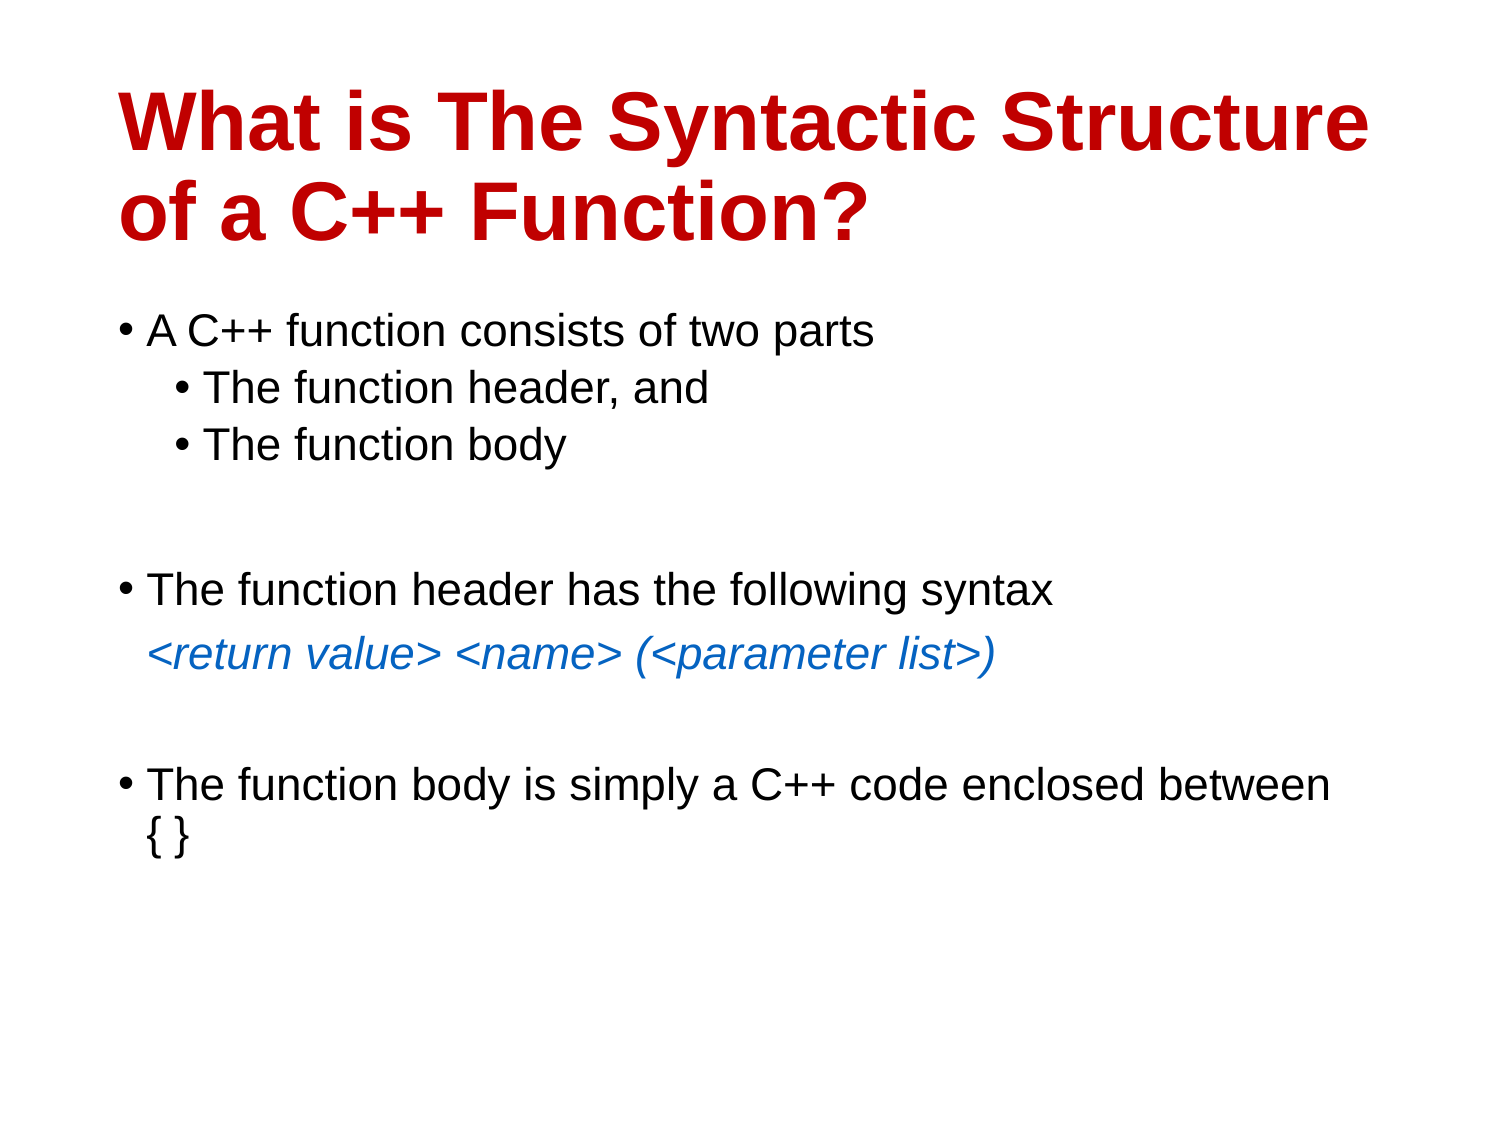

# What is The Syntactic Structure of a C++ Function?
A C++ function consists of two parts
The function header, and
The function body

The function header has the following syntax
	<return value> <name> (<parameter list>)

The function body is simply a C++ code enclosed between { }